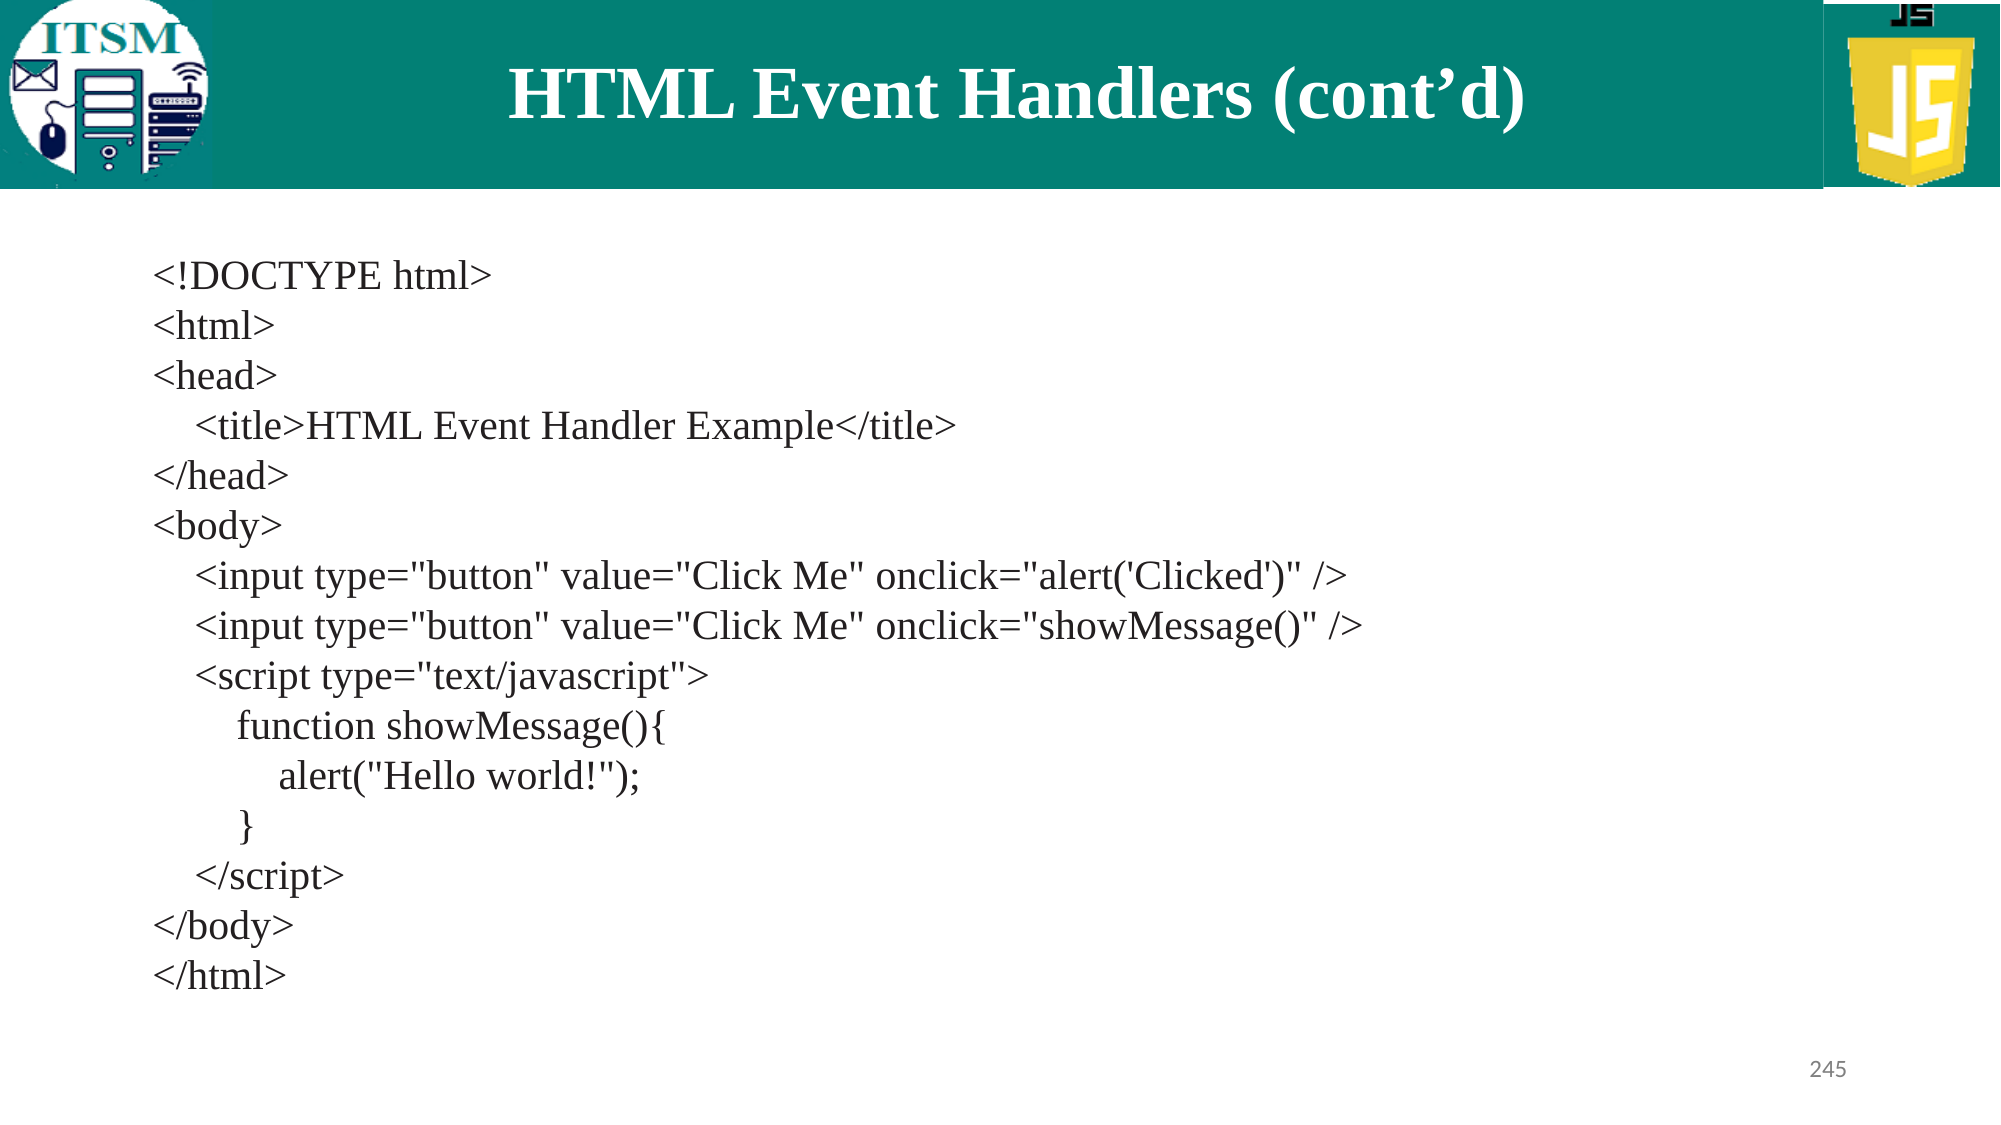

# HTML Event Handlers (cont’d)
<!DOCTYPE html>
<html>
<head>
    <title>HTML Event Handler Example</title>
</head>
<body>
    <input type="button" value="Click Me" onclick="alert('Clicked')" />
    <input type="button" value="Click Me" onclick="showMessage()" />
    <script type="text/javascript">
        function showMessage(){
            alert("Hello world!");
        }
    </script>
</body>
</html>

245